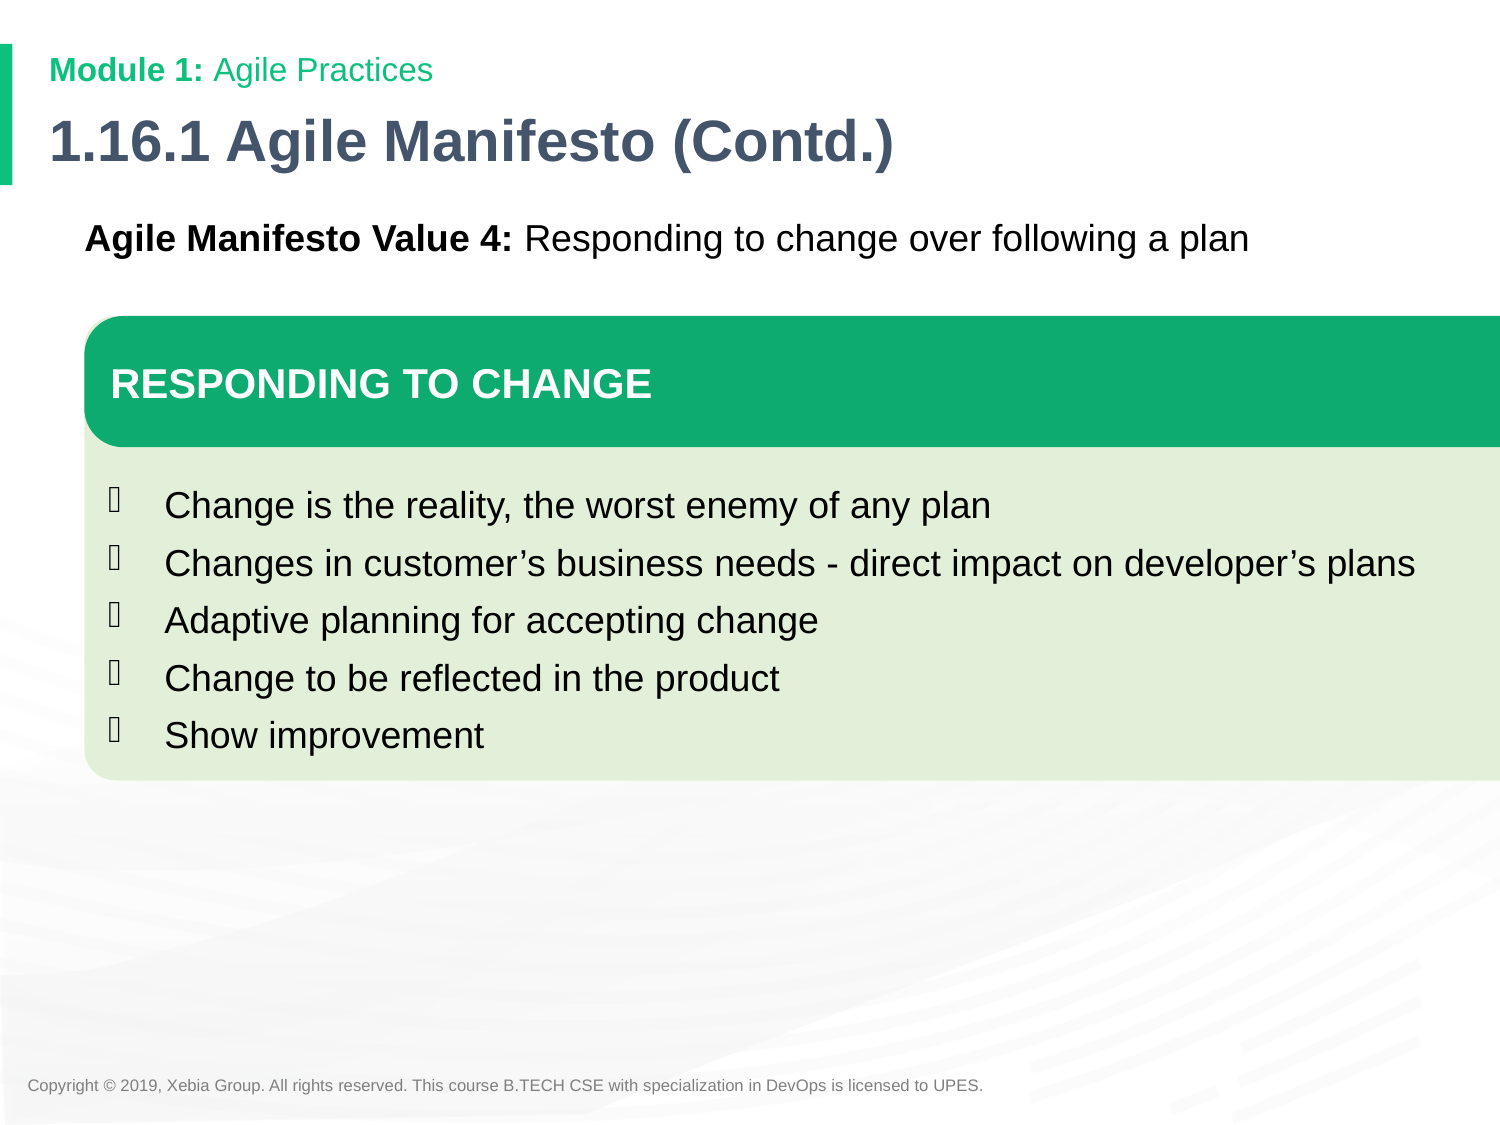

# 1.16.1 Agile Manifesto (Contd.)
Agile Manifesto Value 4: Responding to change over following a plan

RESPONDING TO CHANGE
Change is the reality, the worst enemy of any plan
Changes in customer’s business needs - direct impact on developer’s plans
Adaptive planning for accepting change
Change to be reflected in the product
Show improvement